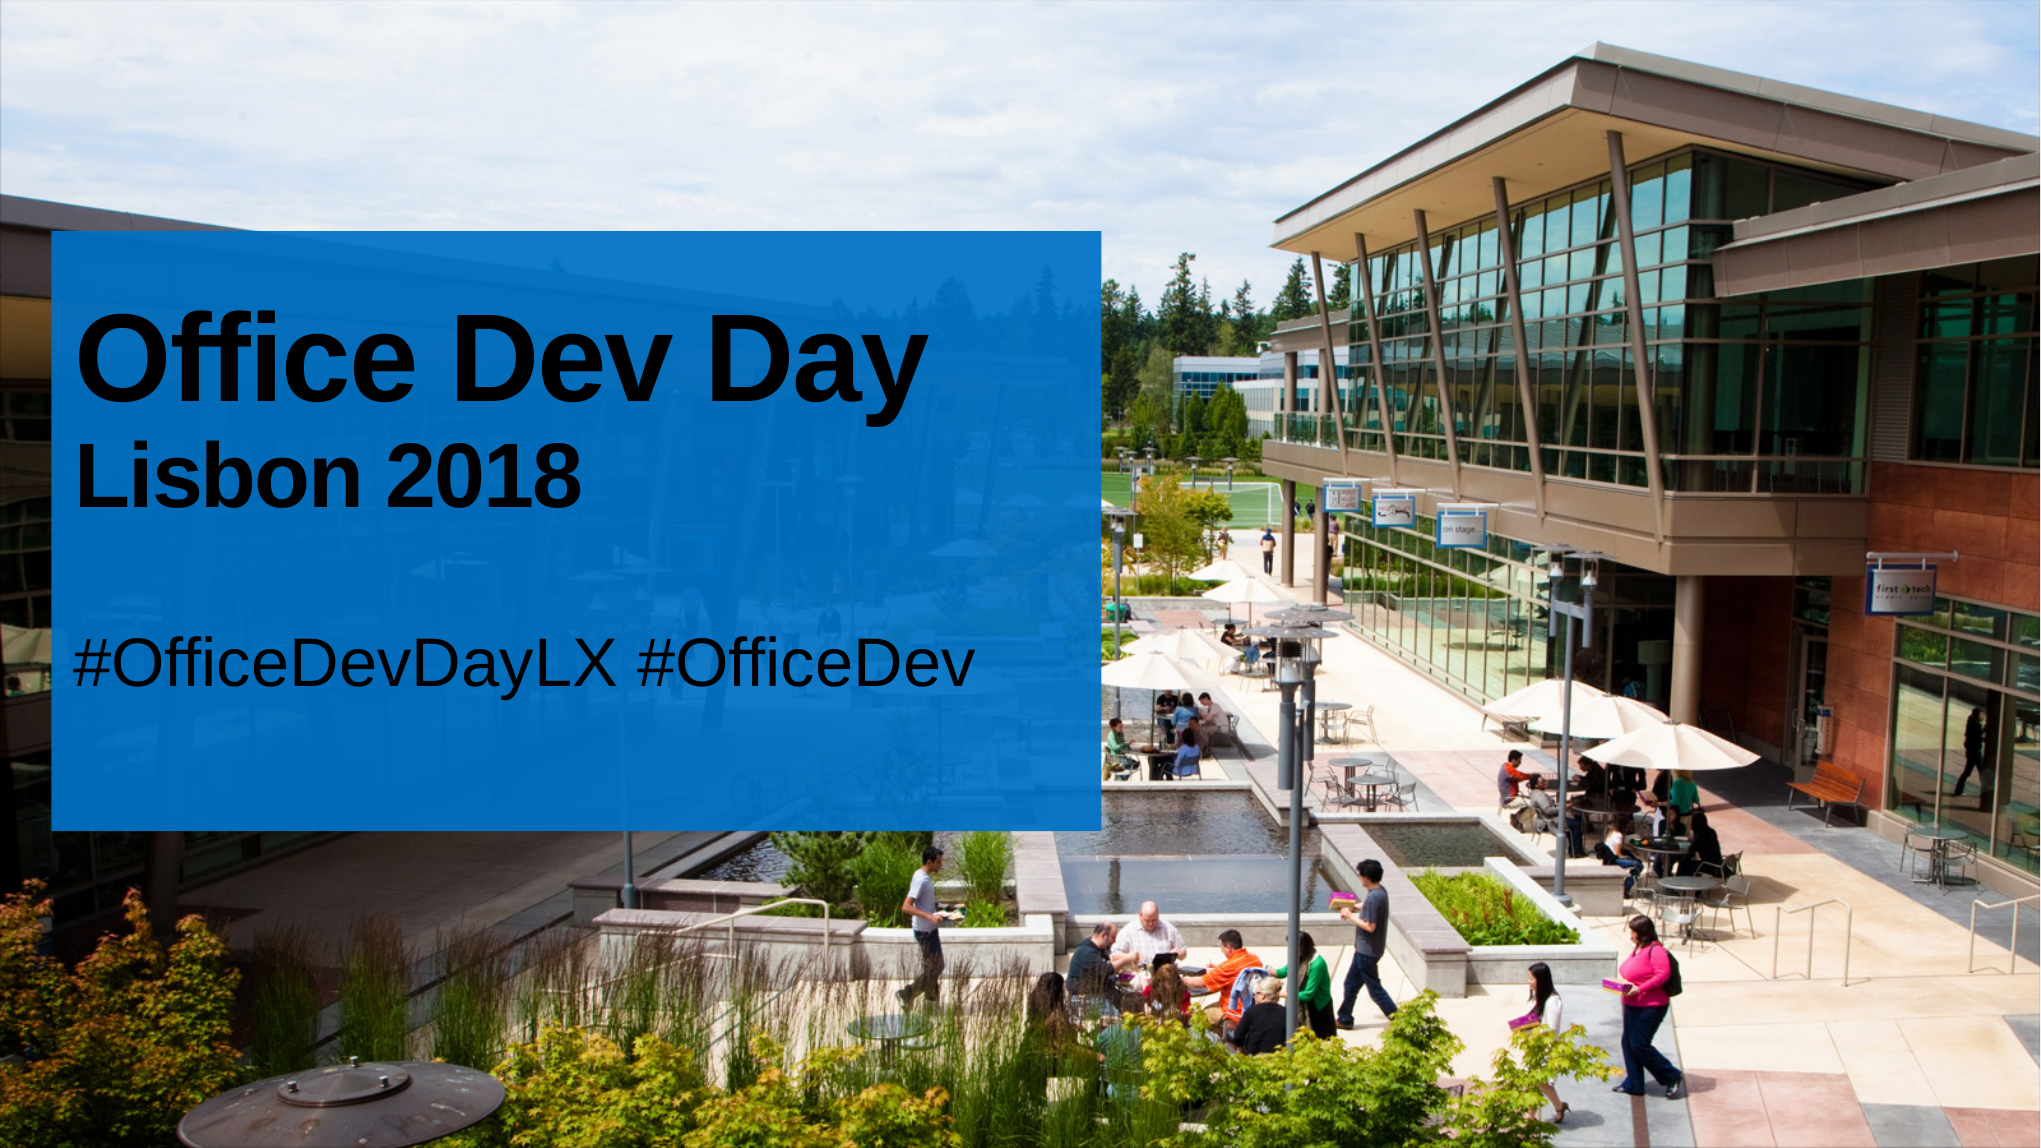

# Office Dev Day Lisbon 2018
#OfficeDevDayLX #OfficeDev